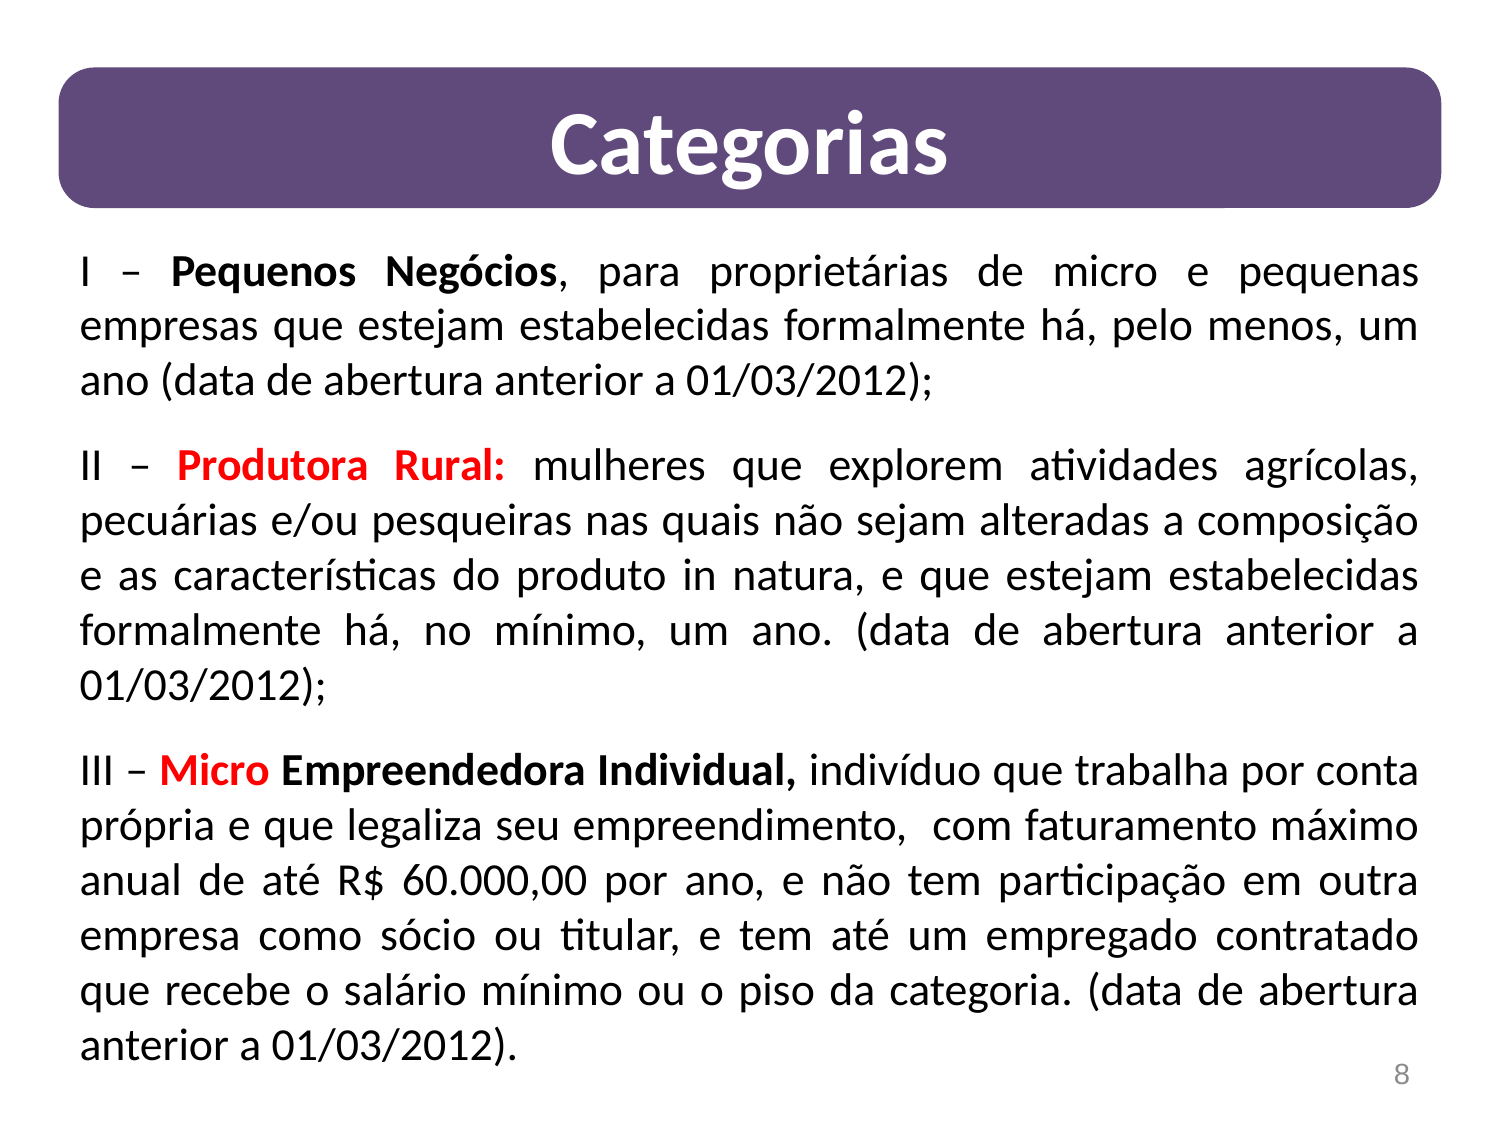

Categorias
I – Pequenos Negócios, para proprietárias de micro e pequenas empresas que estejam estabelecidas formalmente há, pelo menos, um ano (data de abertura anterior a 01/03/2012);

II – Produtora Rural: mulheres que explorem atividades agrícolas, pecuárias e/ou pesqueiras nas quais não sejam alteradas a composição e as características do produto in natura, e que estejam estabelecidas formalmente há, no mínimo, um ano. (data de abertura anterior a 01/03/2012);

III – Micro Empreendedora Individual, indivíduo que trabalha por conta própria e que legaliza seu empreendimento,  com faturamento máximo anual de até R$ 60.000,00 por ano, e não tem participação em outra empresa como sócio ou titular, e tem até um empregado contratado que recebe o salário mínimo ou o piso da categoria. (data de abertura anterior a 01/03/2012).
8